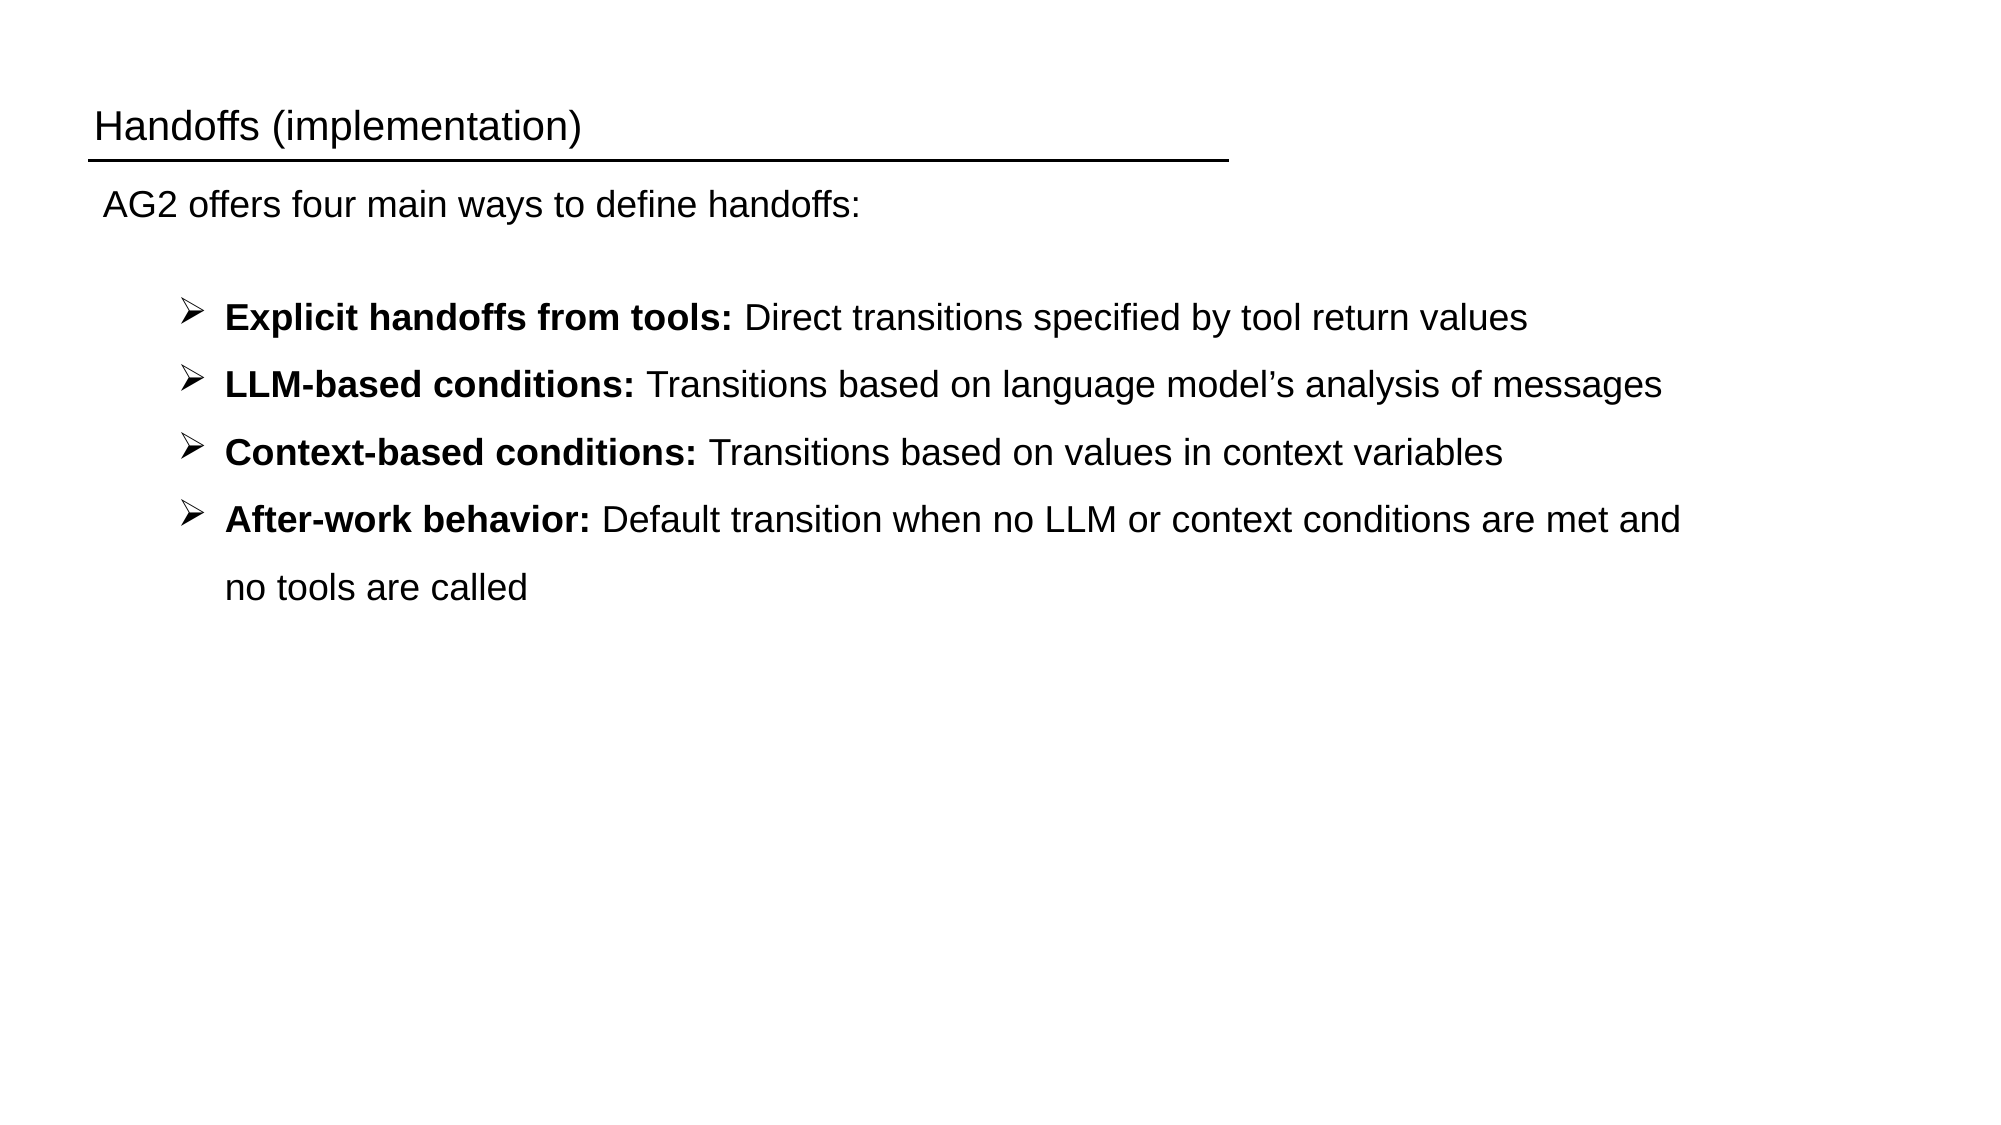

Handoffs (implementation)
AG2 offers four main ways to define handoffs:

Explicit handoffs from tools: Direct transitions specified by tool return values
LLM-based conditions: Transitions based on language model’s analysis of messages
Context-based conditions: Transitions based on values in context variables
After-work behavior: Default transition when no LLM or context conditions are met and no tools are called